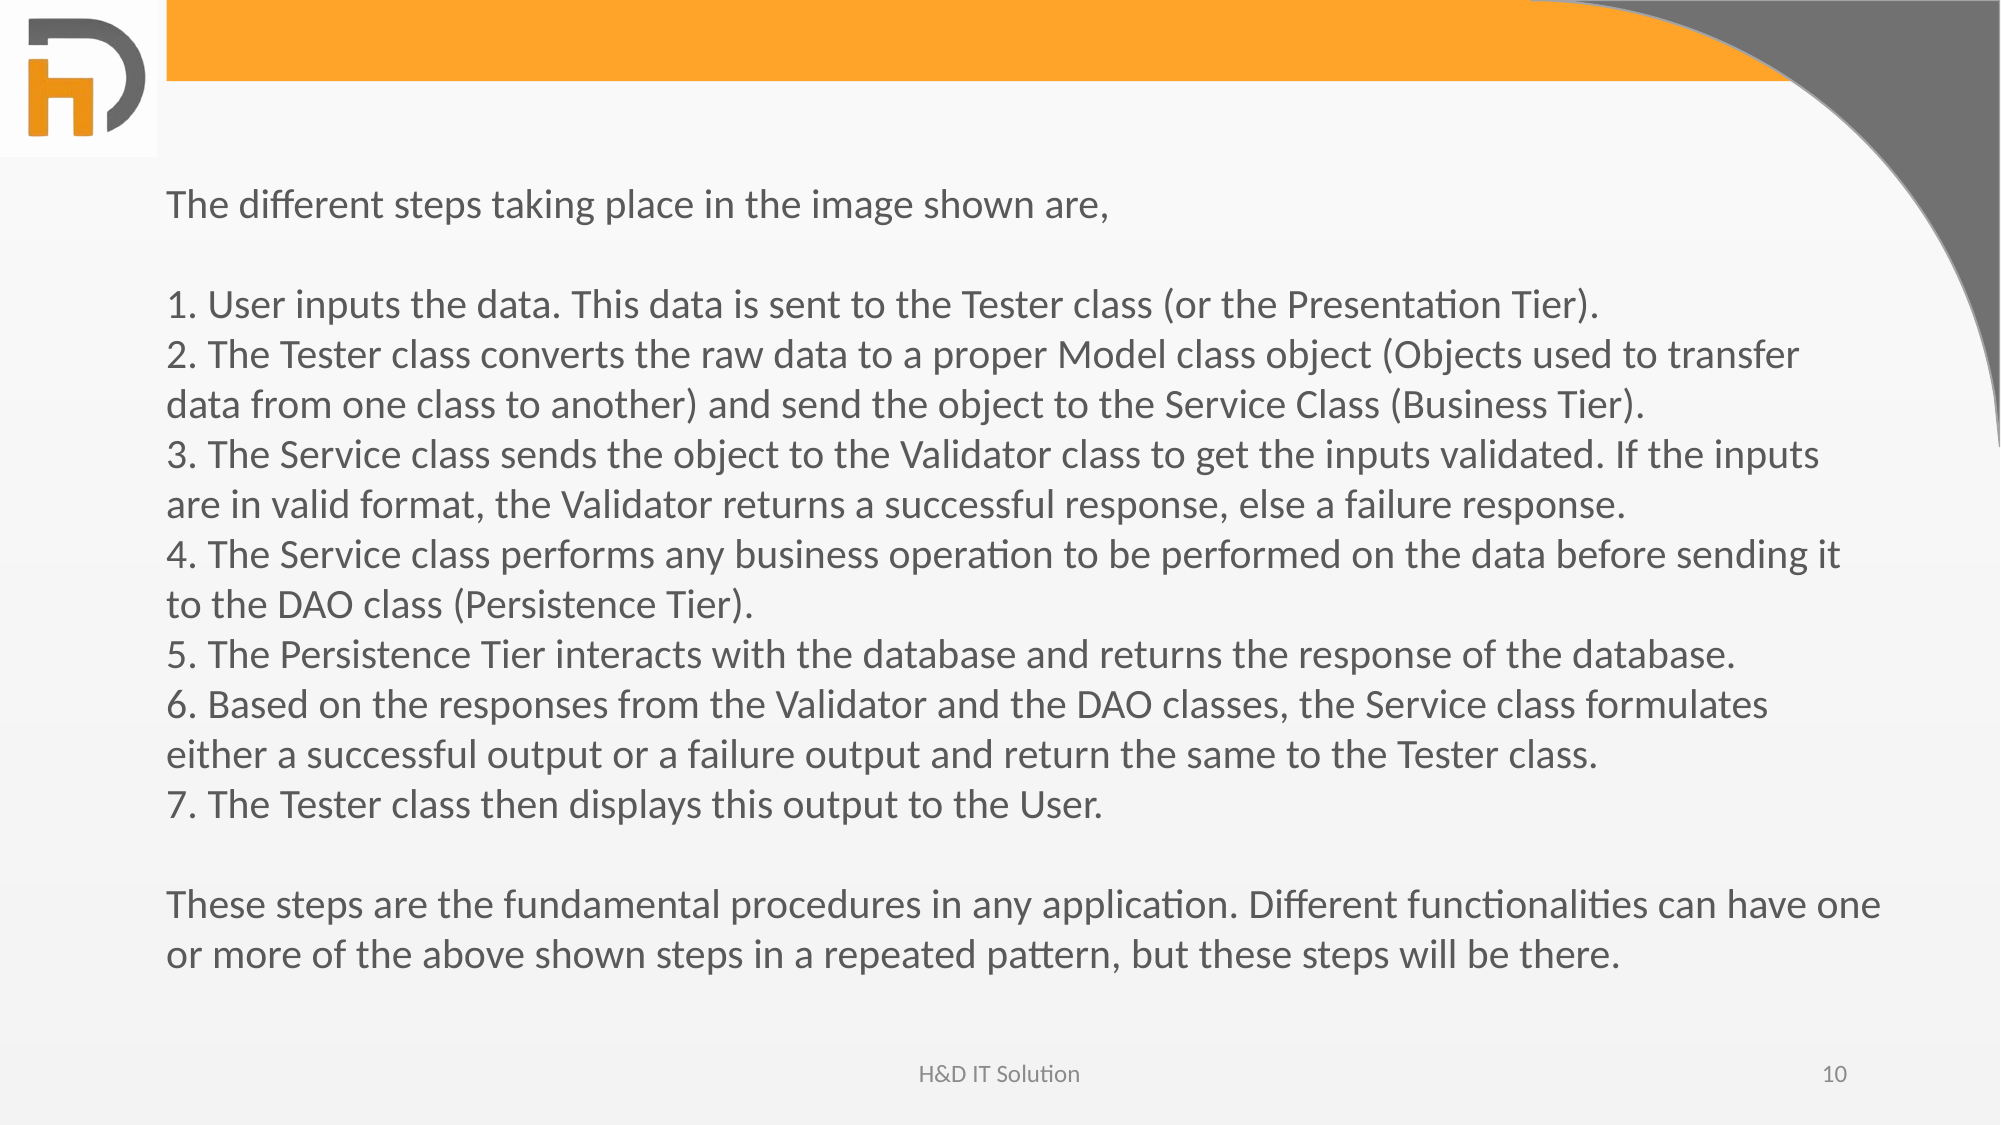

The different steps taking place in the image shown are,

 User inputs the data. This data is sent to the Tester class (or the Presentation Tier).
 The Tester class converts the raw data to a proper Model class object (Objects used to transfer data from one class to another) and send the object to the Service Class (Business Tier).
 The Service class sends the object to the Validator class to get the inputs validated. If the inputs are in valid format, the Validator returns a successful response, else a failure response.
 The Service class performs any business operation to be performed on the data before sending it to the DAO class (Persistence Tier).
 The Persistence Tier interacts with the database and returns the response of the database.
 Based on the responses from the Validator and the DAO classes, the Service class formulates  either a successful output or a failure output and return the same to the Tester class.
 The Tester class then displays this output to the User.

These steps are the fundamental procedures in any application. Different functionalities can have one or more of the above shown steps in a repeated pattern, but these steps will be there.
H&D IT Solution
10